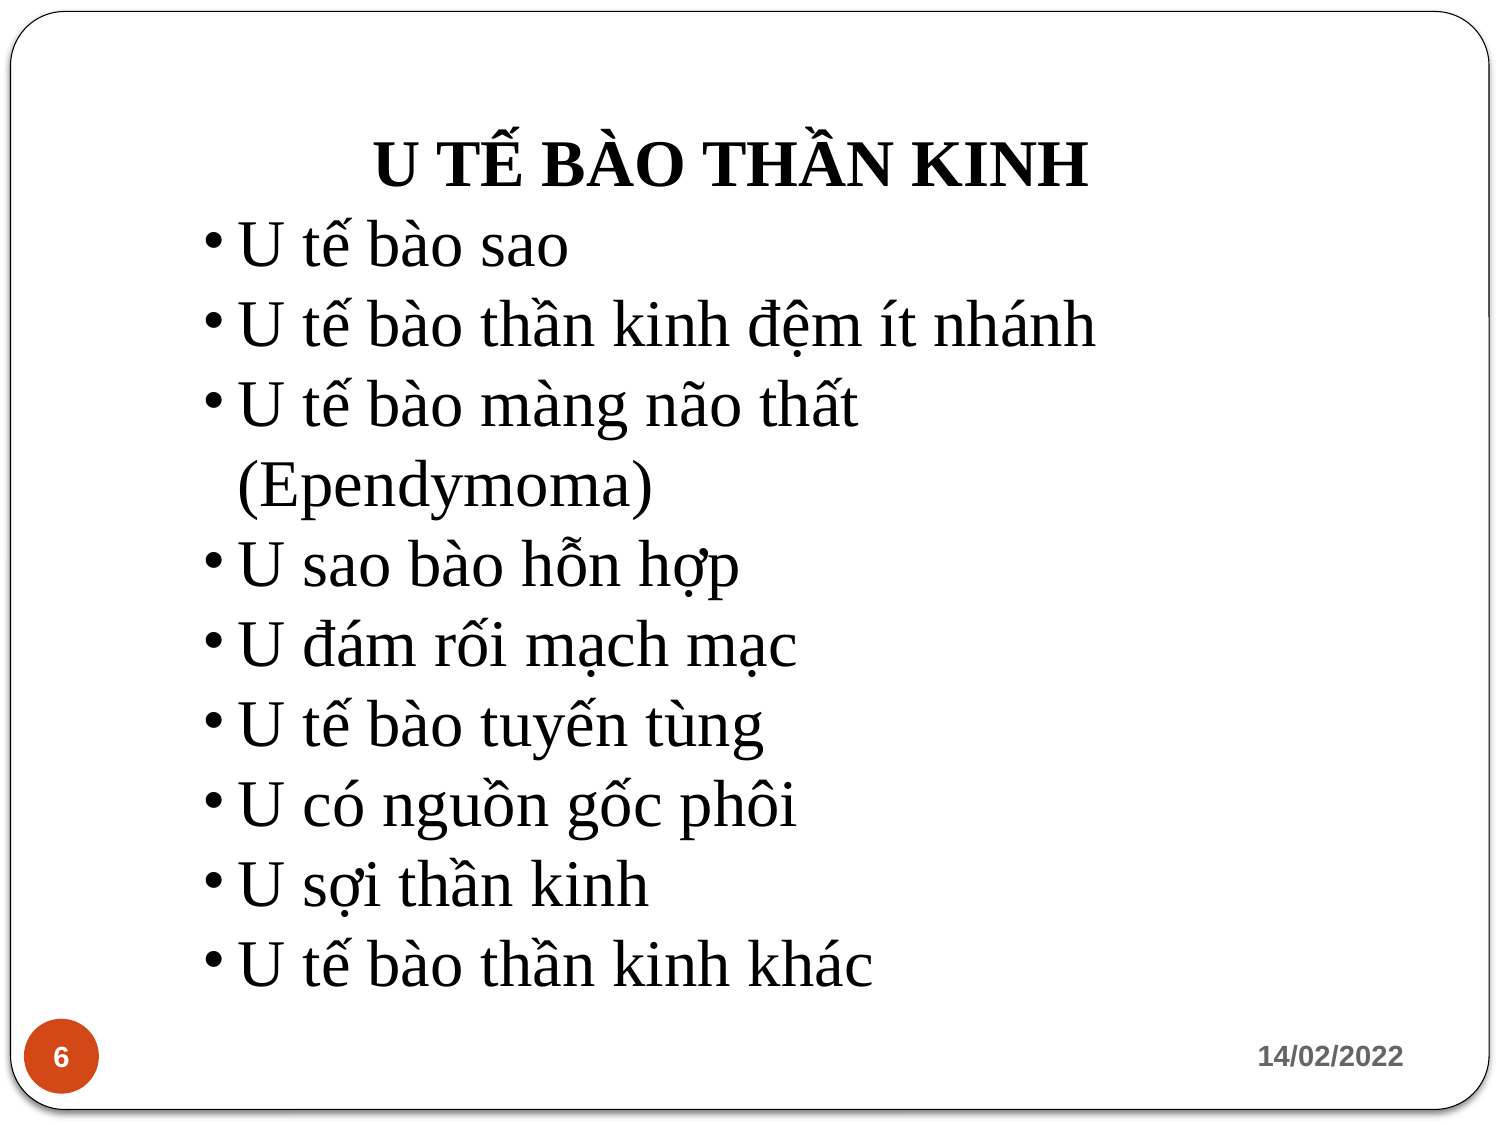

U TẾ BÀO THẦN KINH
U tế bào sao
U tế bào thần kinh đệm ít nhánh
U tế bào màng não thất (Ependymoma)
U sao bào hỗn hợp
U đám rối mạch mạc
U tế bào tuyến tùng
U có nguồn gốc phôi
U sợi thần kinh
U tế bào thần kinh khác
14/02/2022
6